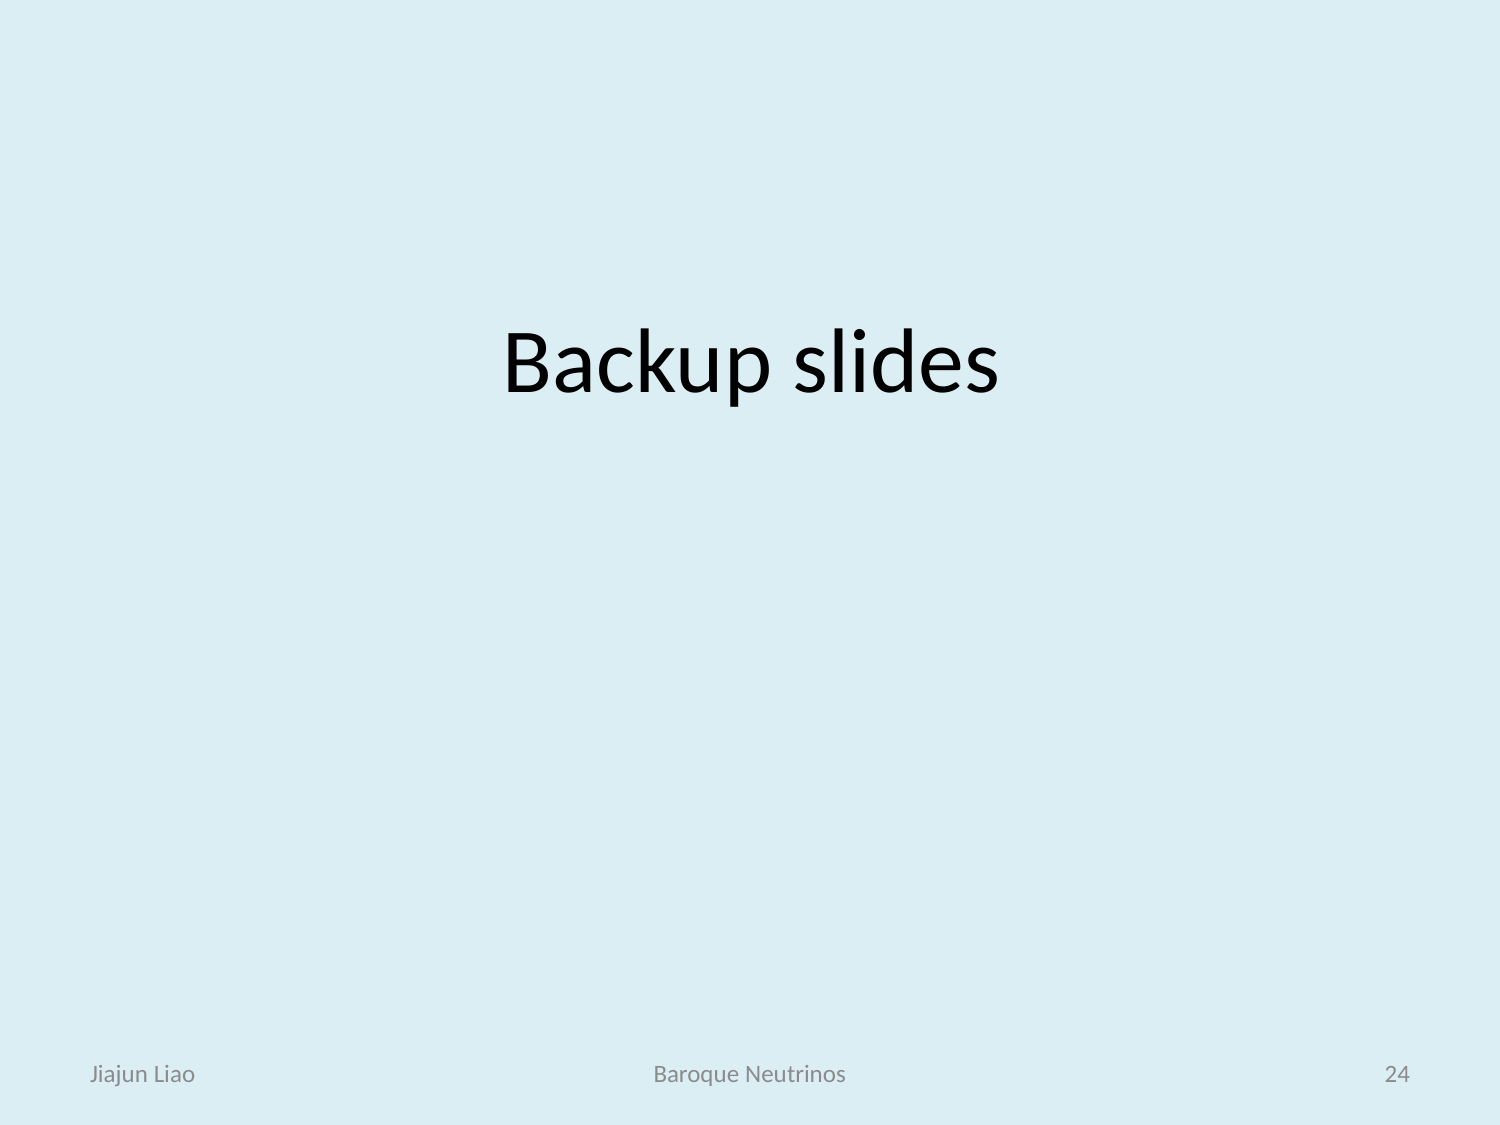

# Backup slides
Jiajun Liao
Baroque Neutrinos
24